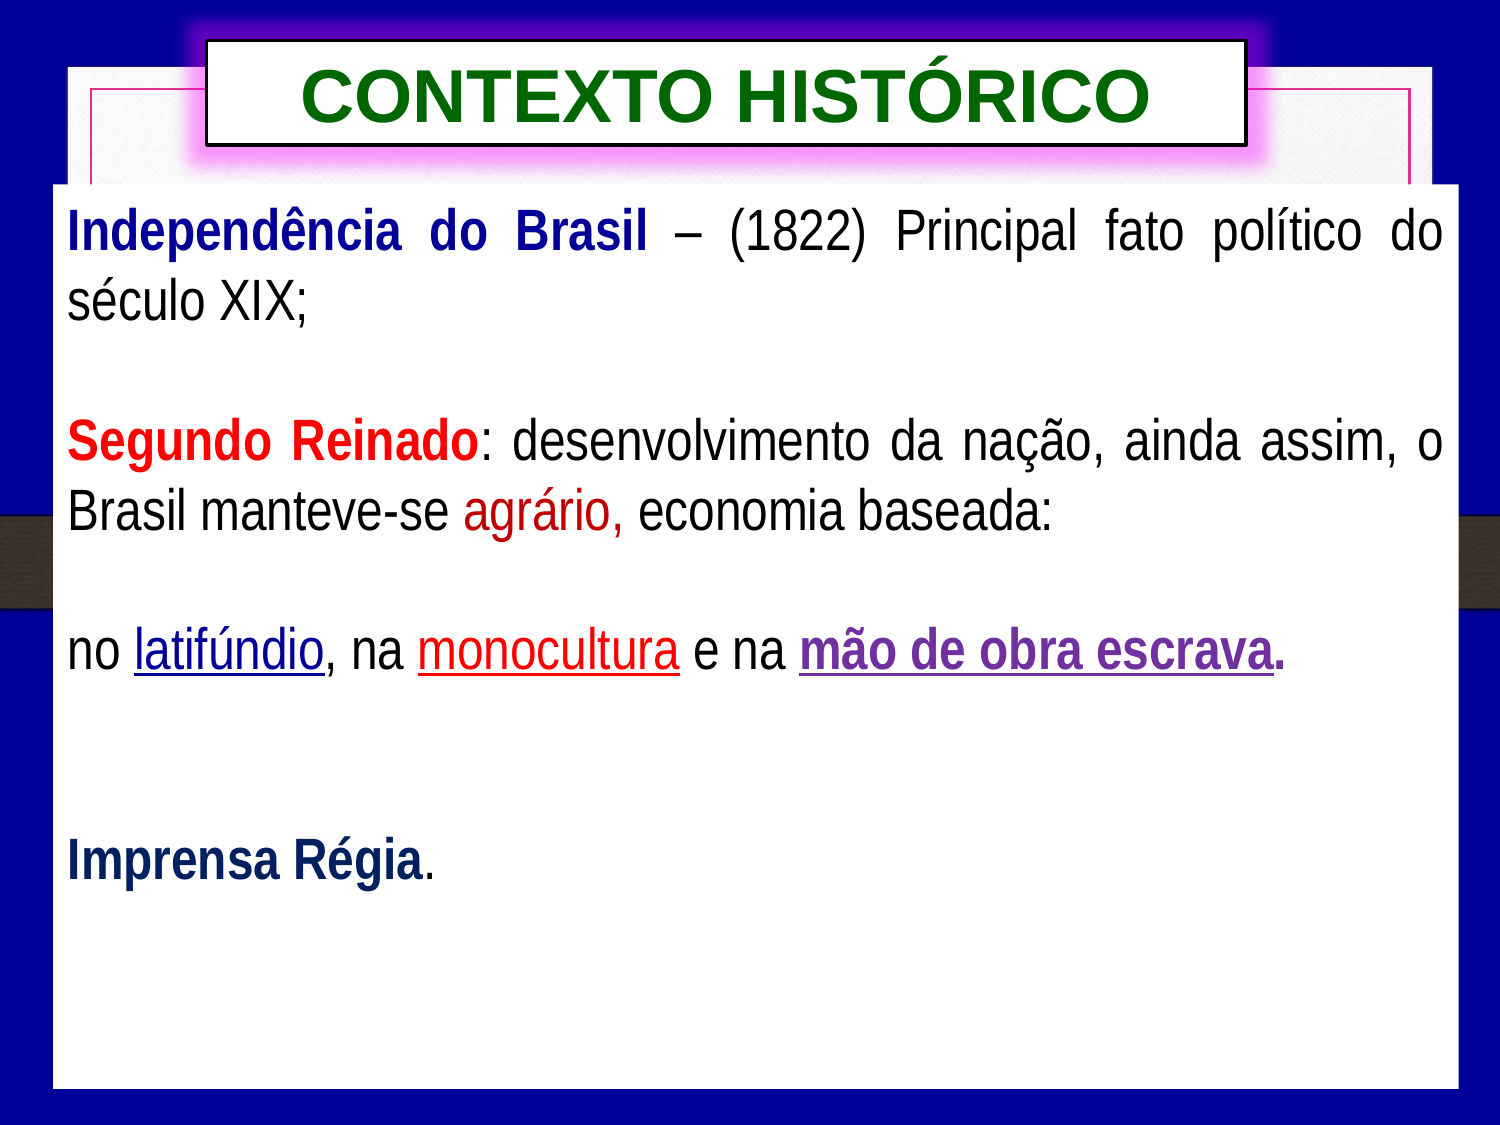

CONTEXTO HISTÓRICO
Independência do Brasil – (1822) Principal fato político do século XIX;

Segundo Reinado: desenvolvimento da nação, ainda assim, o Brasil manteve-se agrário, economia baseada:

no latifúndio, na monocultura e na mão de obra escrava.

Imprensa Régia.